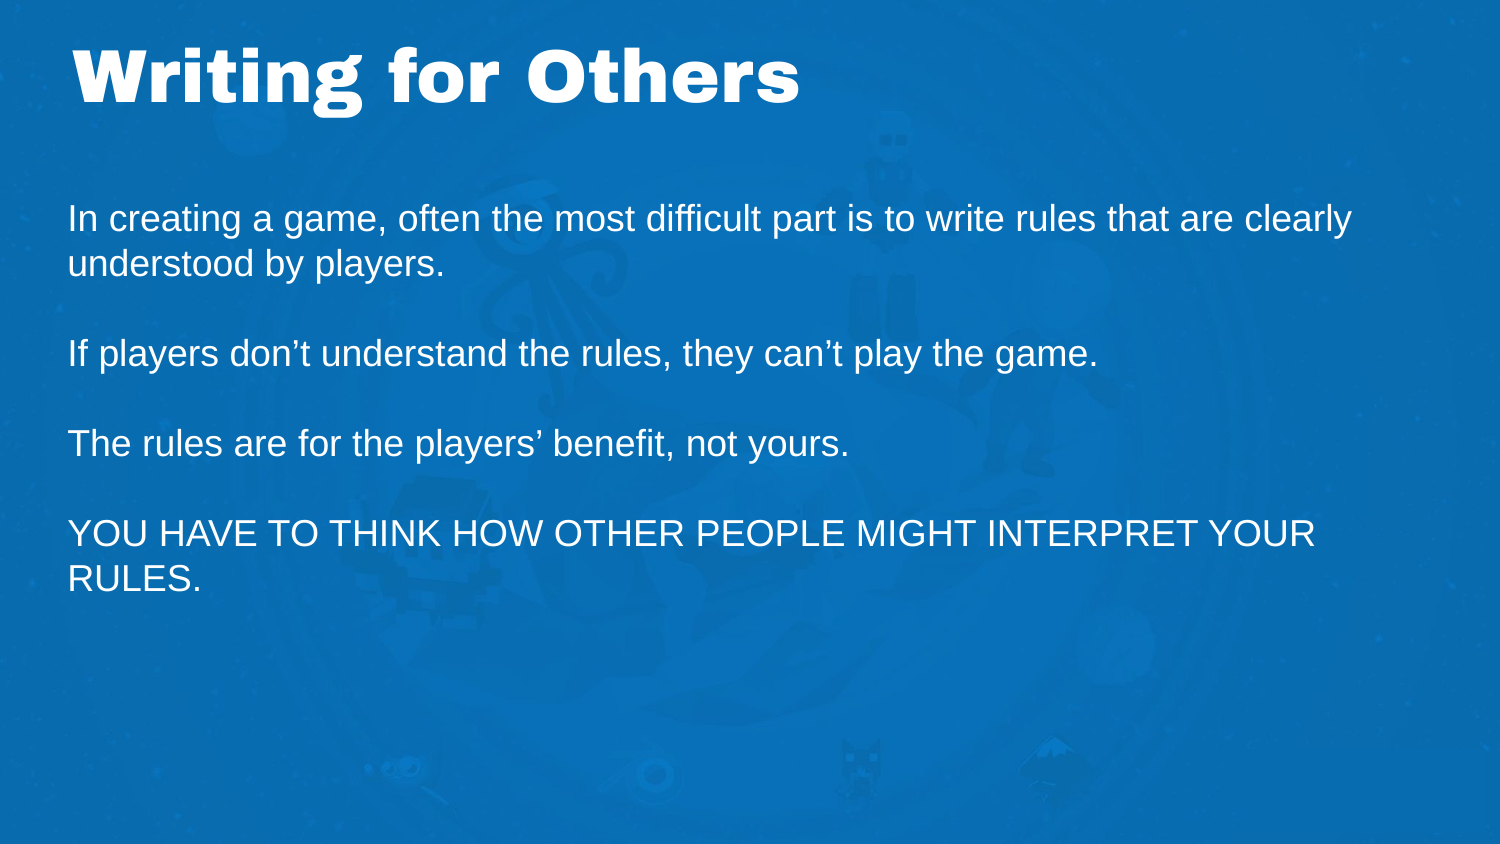

# Writing for Others
In creating a game, often the most difficult part is to write rules that are clearly understood by players.

If players don’t understand the rules, they can’t play the game.

The rules are for the players’ benefit, not yours.

YOU HAVE TO THINK HOW OTHER PEOPLE MIGHT INTERPRET YOUR RULES.